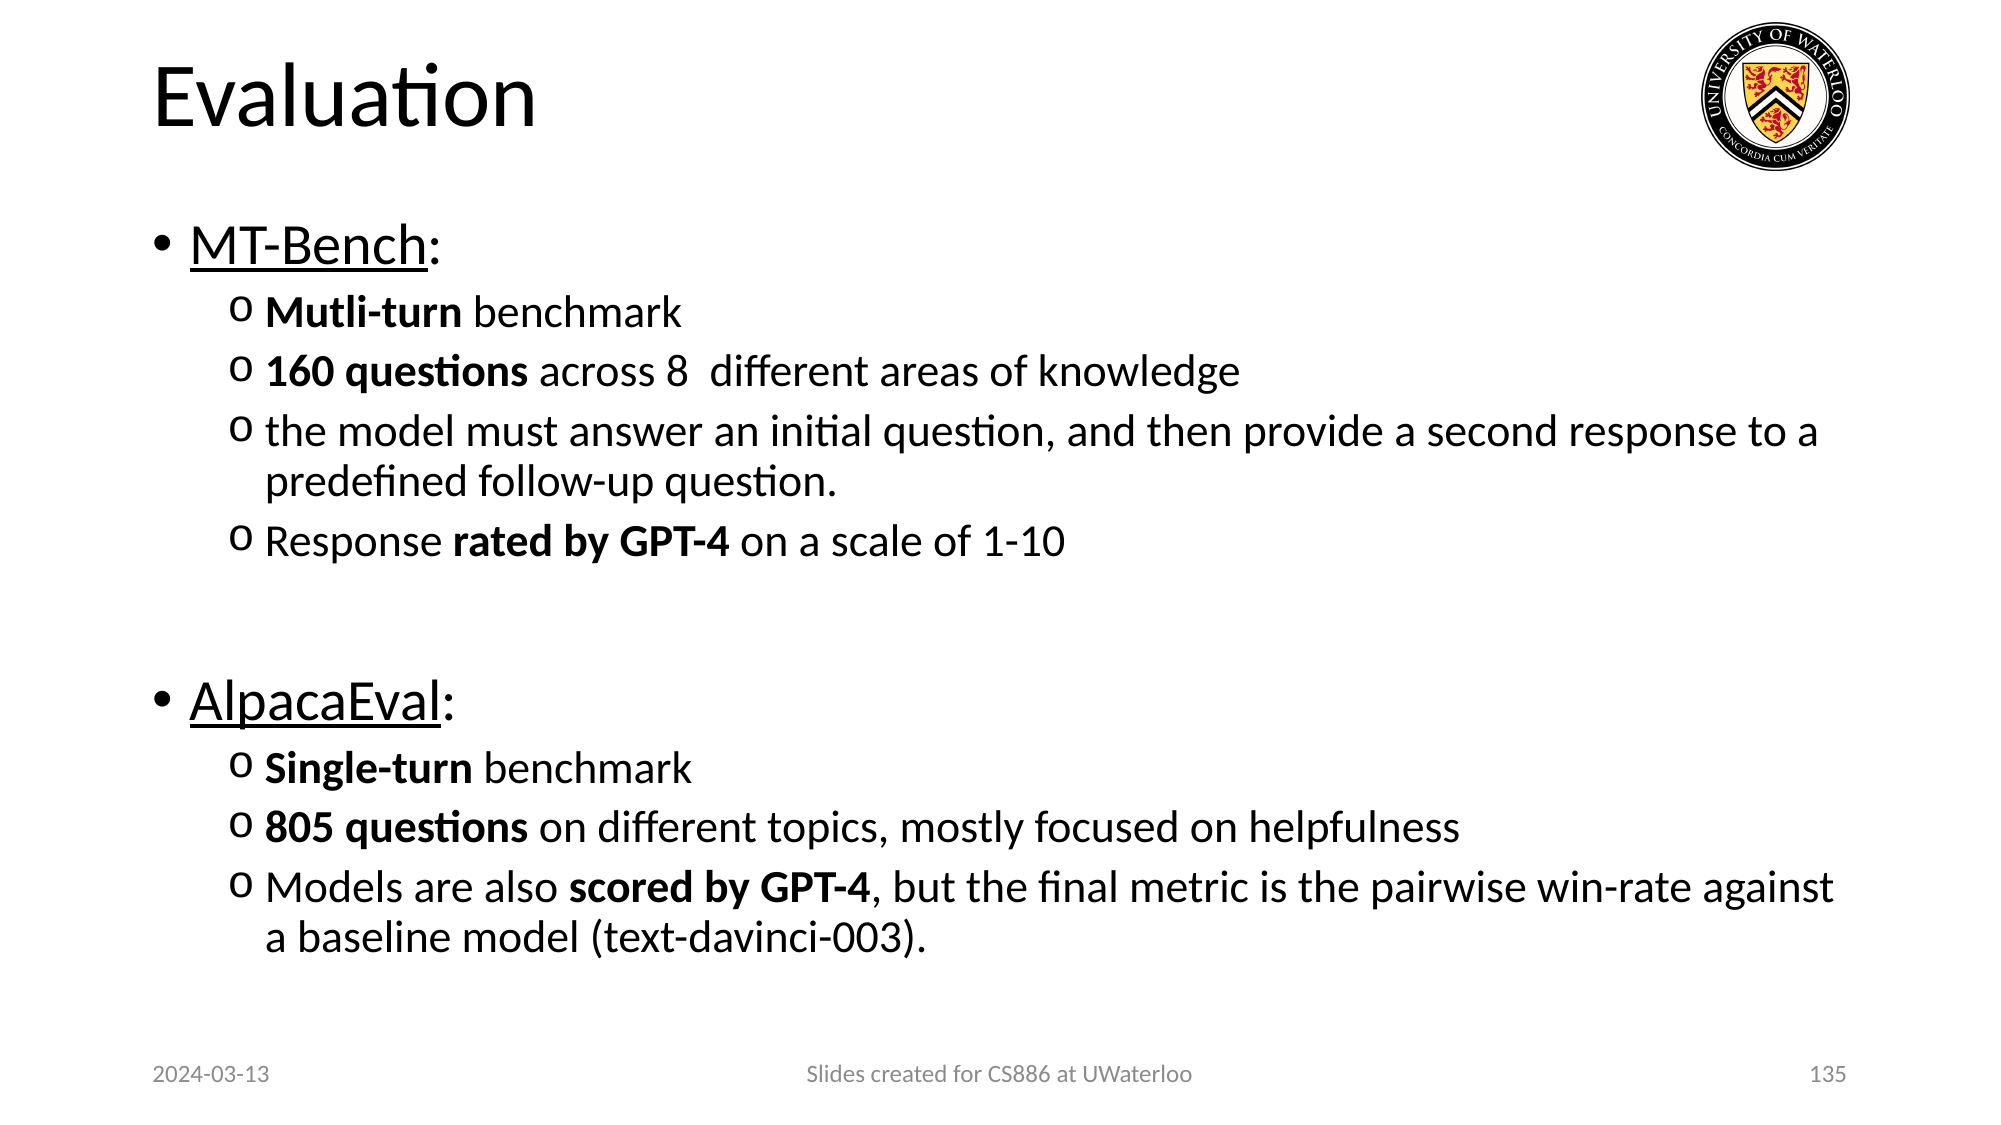

# Evaluation
MT-Bench:
Mutli-turn benchmark
160 questions across 8  different areas of knowledge
the model must answer an initial question, and then provide a second response to a predefined follow-up question.
Response rated by GPT-4 on a scale of 1-10

AlpacaEval:
Single-turn benchmark
805 questions on different topics, mostly focused on helpfulness
Models are also scored by GPT-4, but the final metric is the pairwise win-rate against a baseline model (text-davinci-003).
2024-03-13
Slides created for CS886 at UWaterloo
135